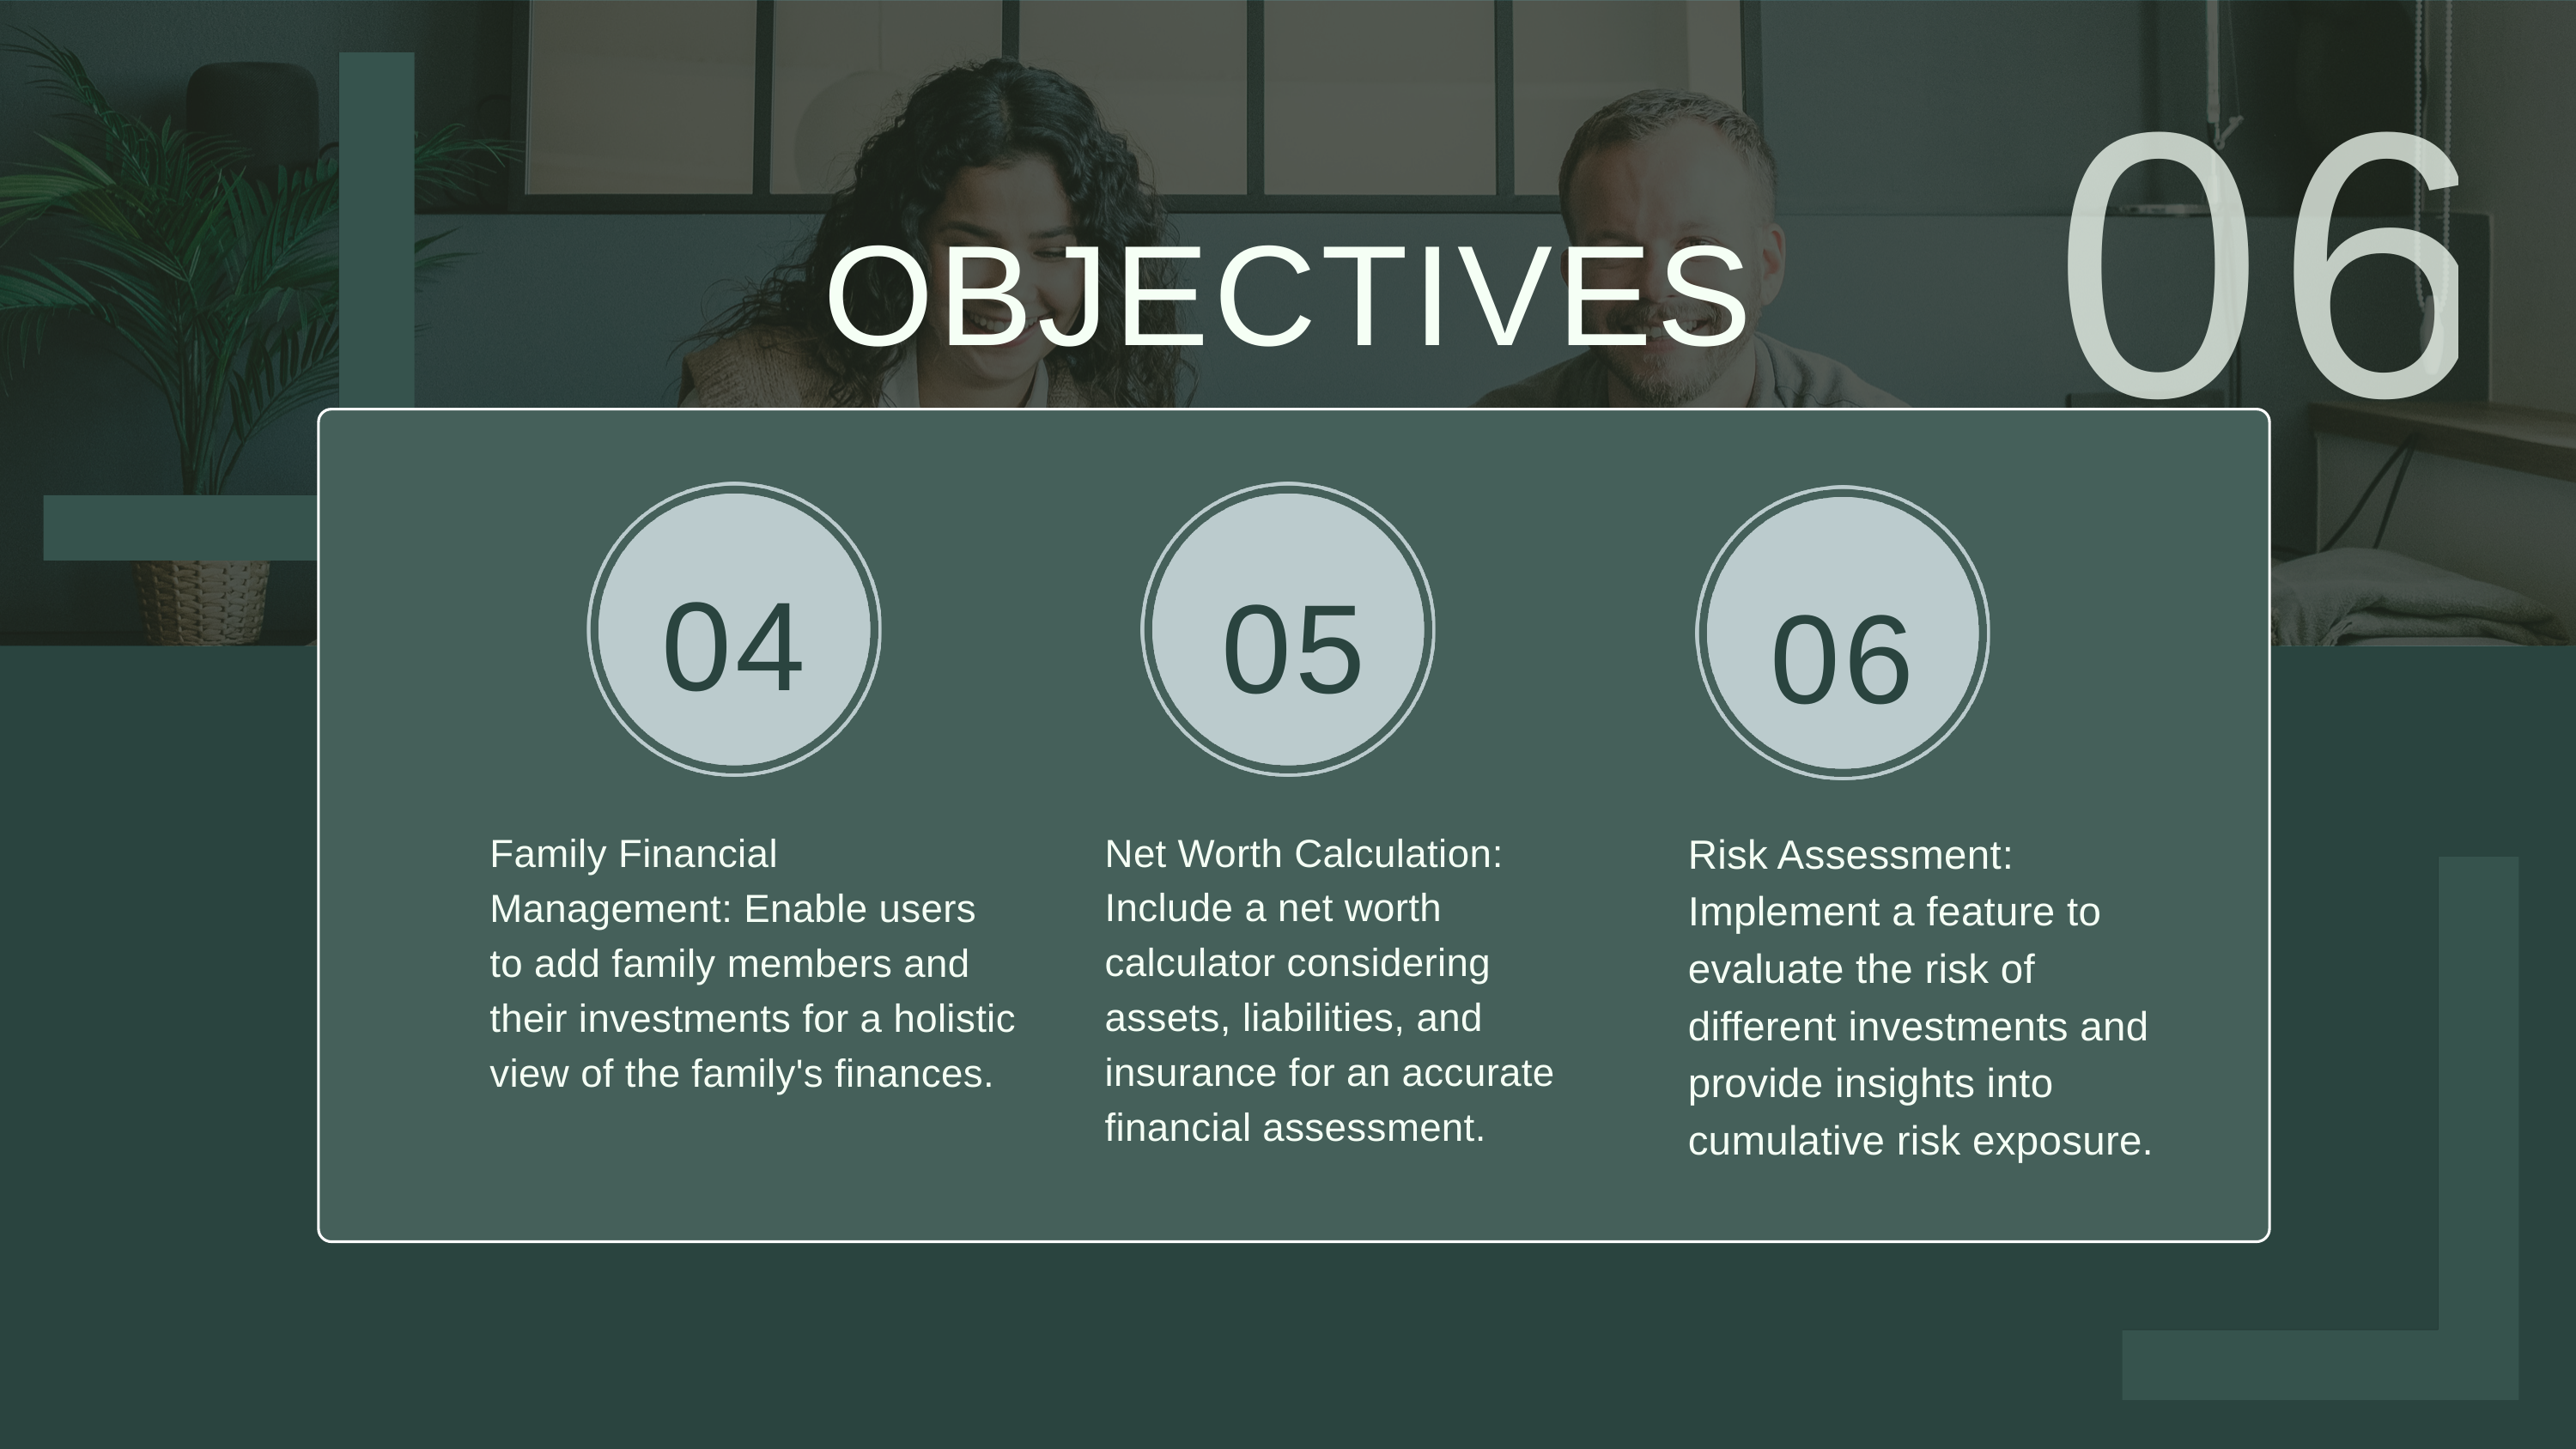

06

OBJECTIVES

04
05
06
Family Financial Management: Enable users to add family members and their investments for a holistic view of the family's finances.
Net Worth Calculation: Include a net worth calculator considering assets, liabilities, and insurance for an accurate financial assessment.
Risk Assessment: Implement a feature to evaluate the risk of different investments and provide insights into cumulative risk exposure.